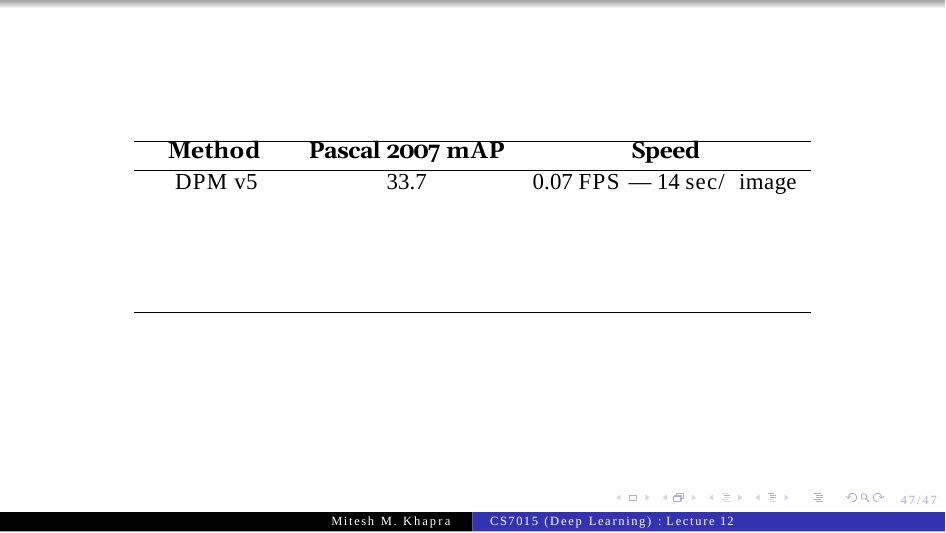

| Method | Pascal 2007 mAP | Speed |
| --- | --- | --- |
| DPM v5 | 33.7 | 0.07 FPS — 14 sec/ image |

47/47

Mitesh M. Khapra
CS7015 (Deep Learning) : Lecture 12